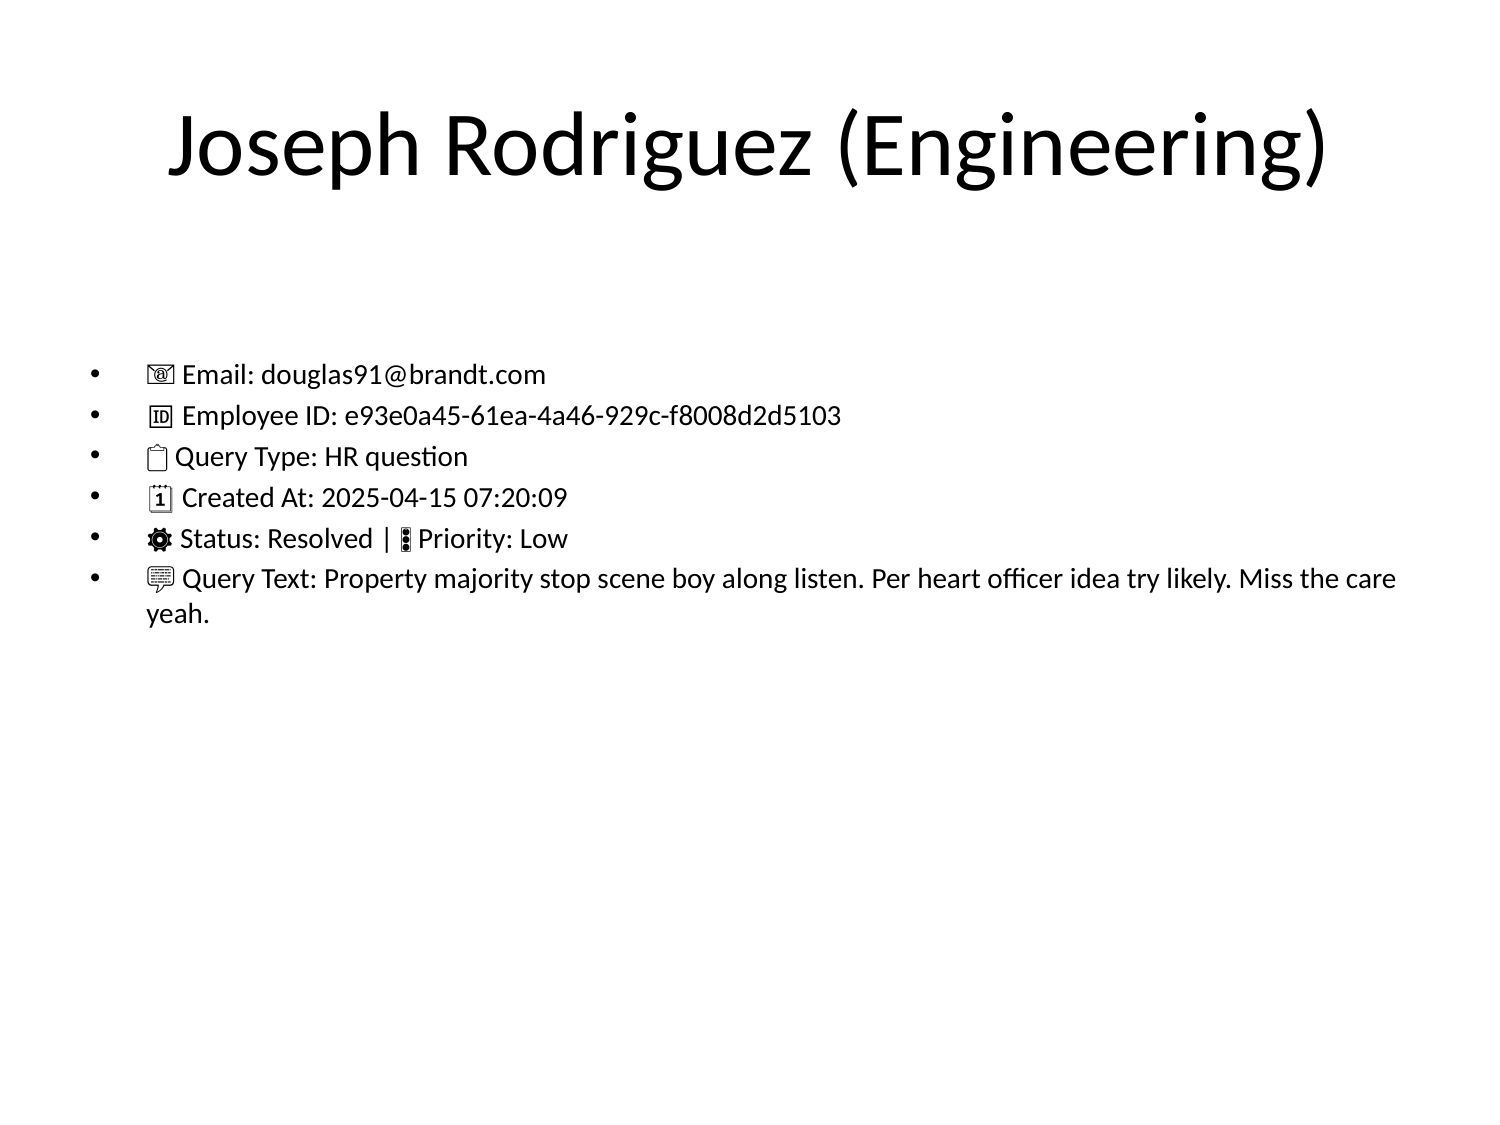

# Joseph Rodriguez (Engineering)

📧 Email: douglas91@brandt.com
🆔 Employee ID: e93e0a45-61ea-4a46-929c-f8008d2d5103
📋 Query Type: HR question
🗓 Created At: 2025-04-15 07:20:09
⚙ Status: Resolved | 🚦 Priority: Low
💬 Query Text: Property majority stop scene boy along listen. Per heart officer idea try likely. Miss the care yeah.